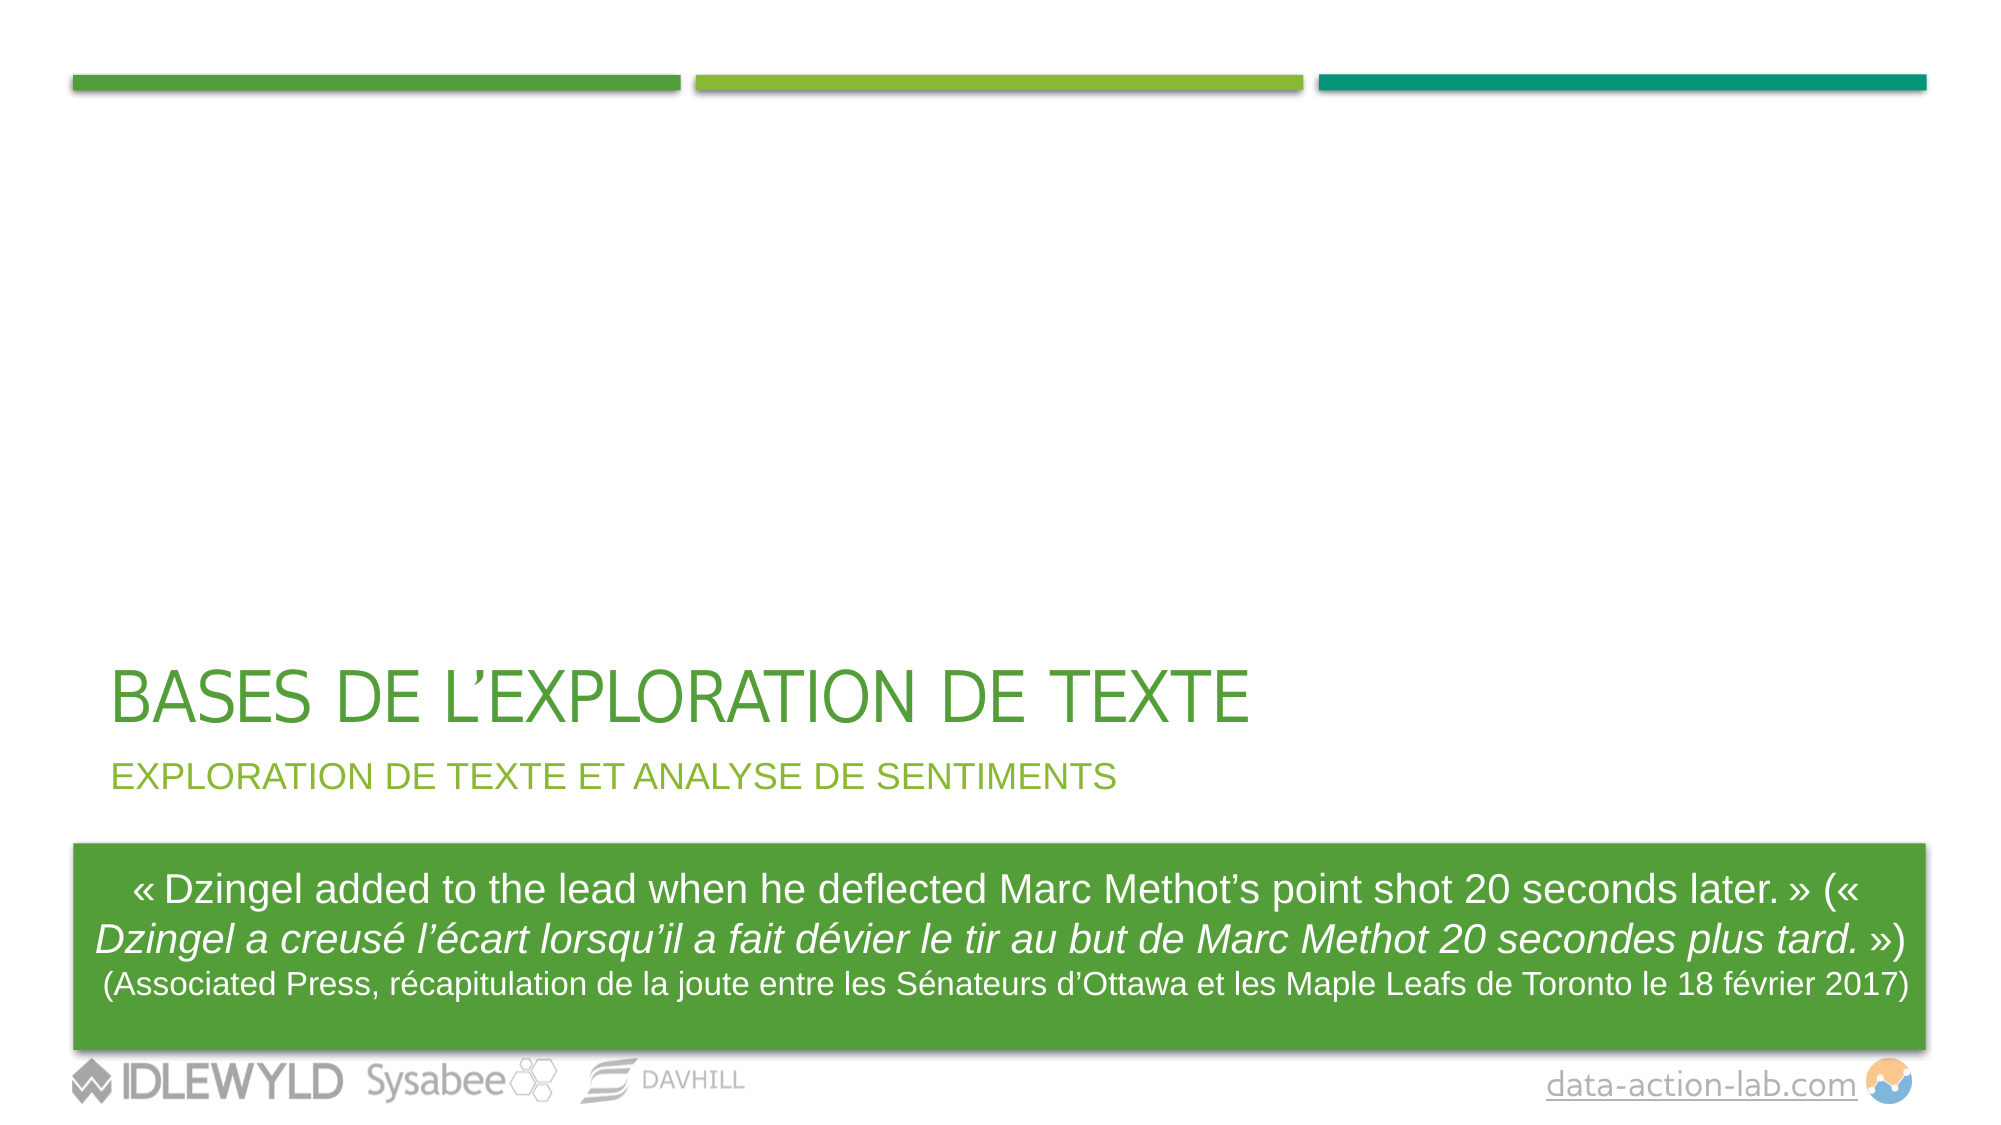

# Bases de l’exploration de texte
EXPLORATION DE TEXTE ET ANALYSE DE SENTIMENTS
« Dzingel added to the lead when he deflected Marc Methot’s point shot 20 seconds later. » (« Dzingel a creusé l’écart lorsqu’il a fait dévier le tir au but de Marc Methot 20 secondes plus tard. »)
(Associated Press, récapitulation de la joute entre les Sénateurs d’Ottawa et les Maple Leafs de Toronto le 18 février 2017)